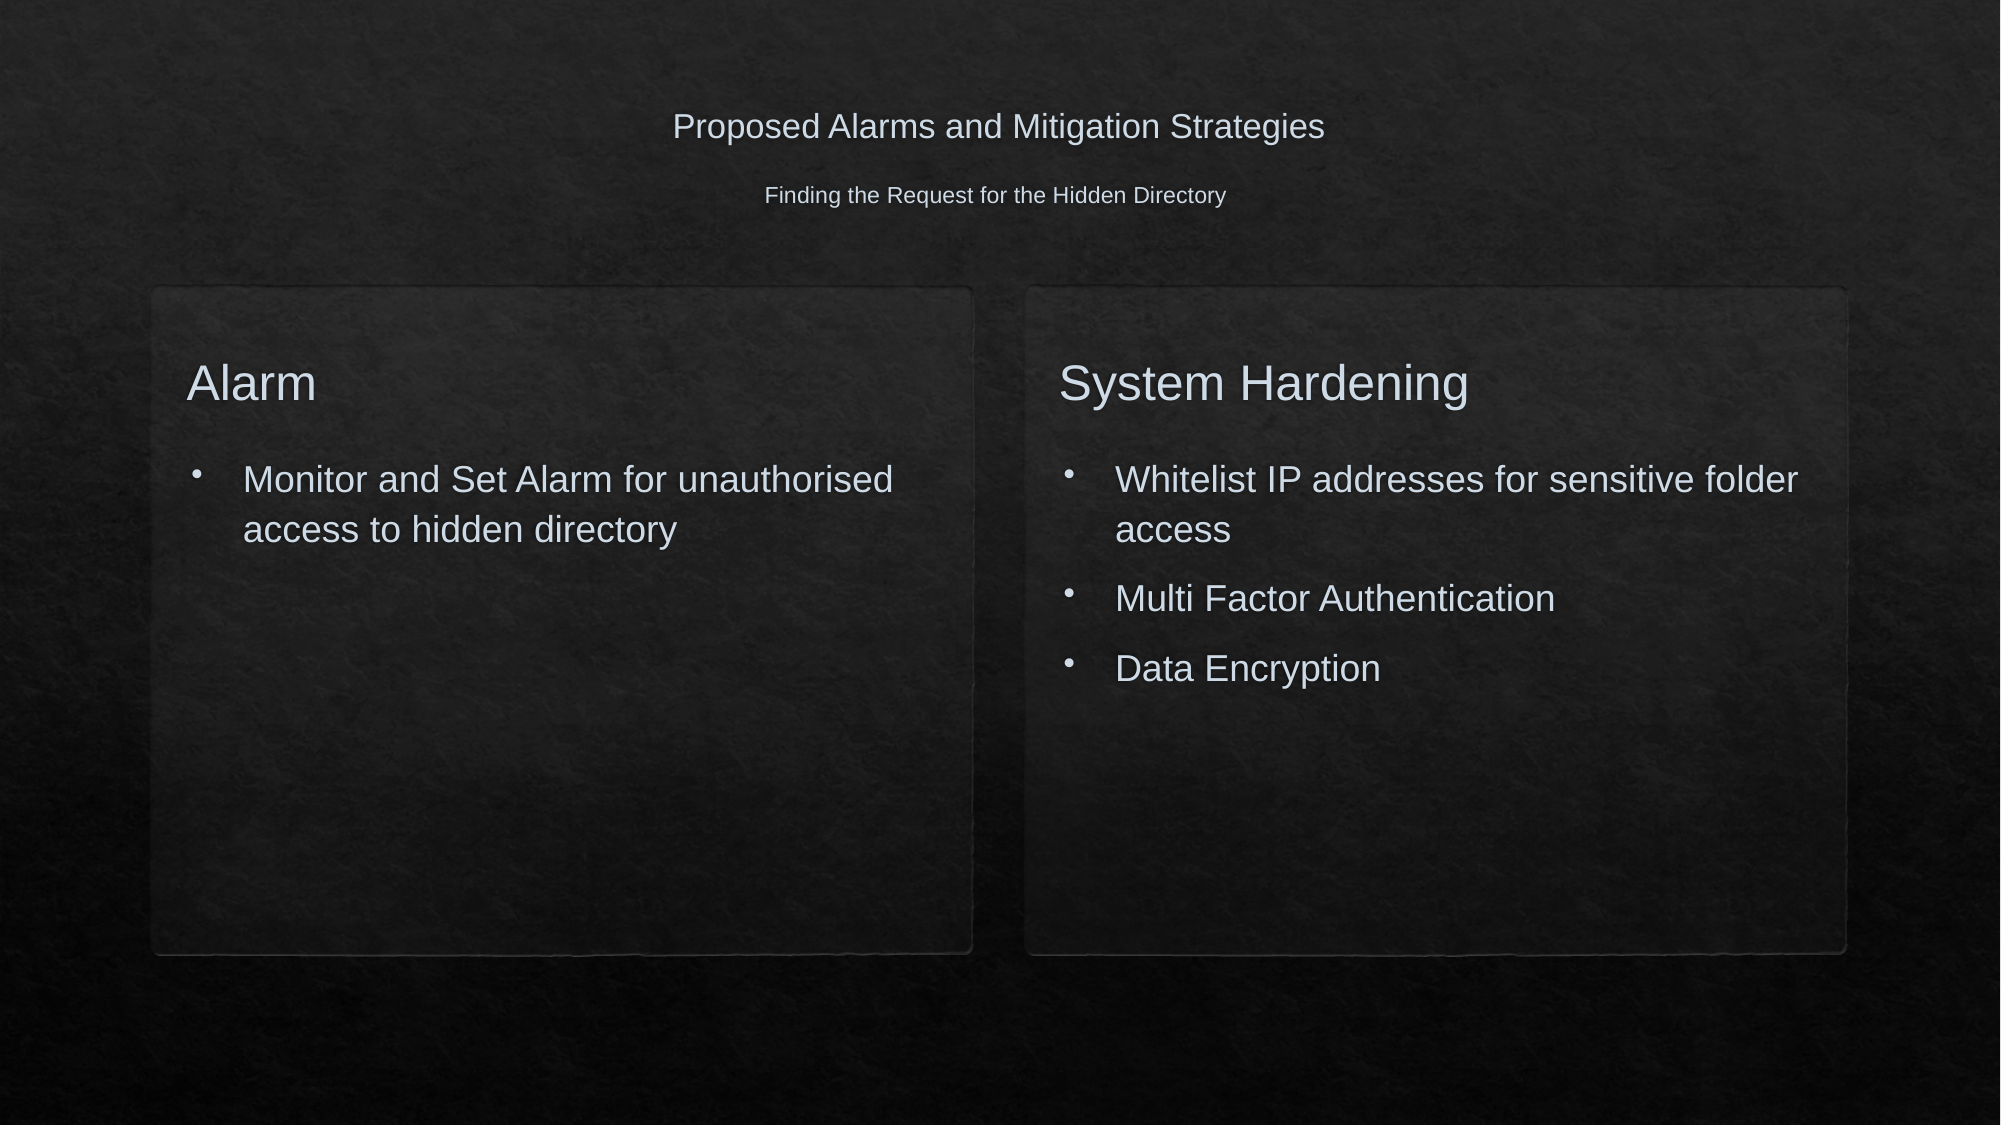

# Proposed Alarms and Mitigation Strategies Finding the Request for the Hidden Directory
System Hardening
Alarm
Monitor and Set Alarm for unauthorised access to hidden directory

Whitelist IP addresses for sensitive folder access
Multi Factor Authentication
Data Encryption